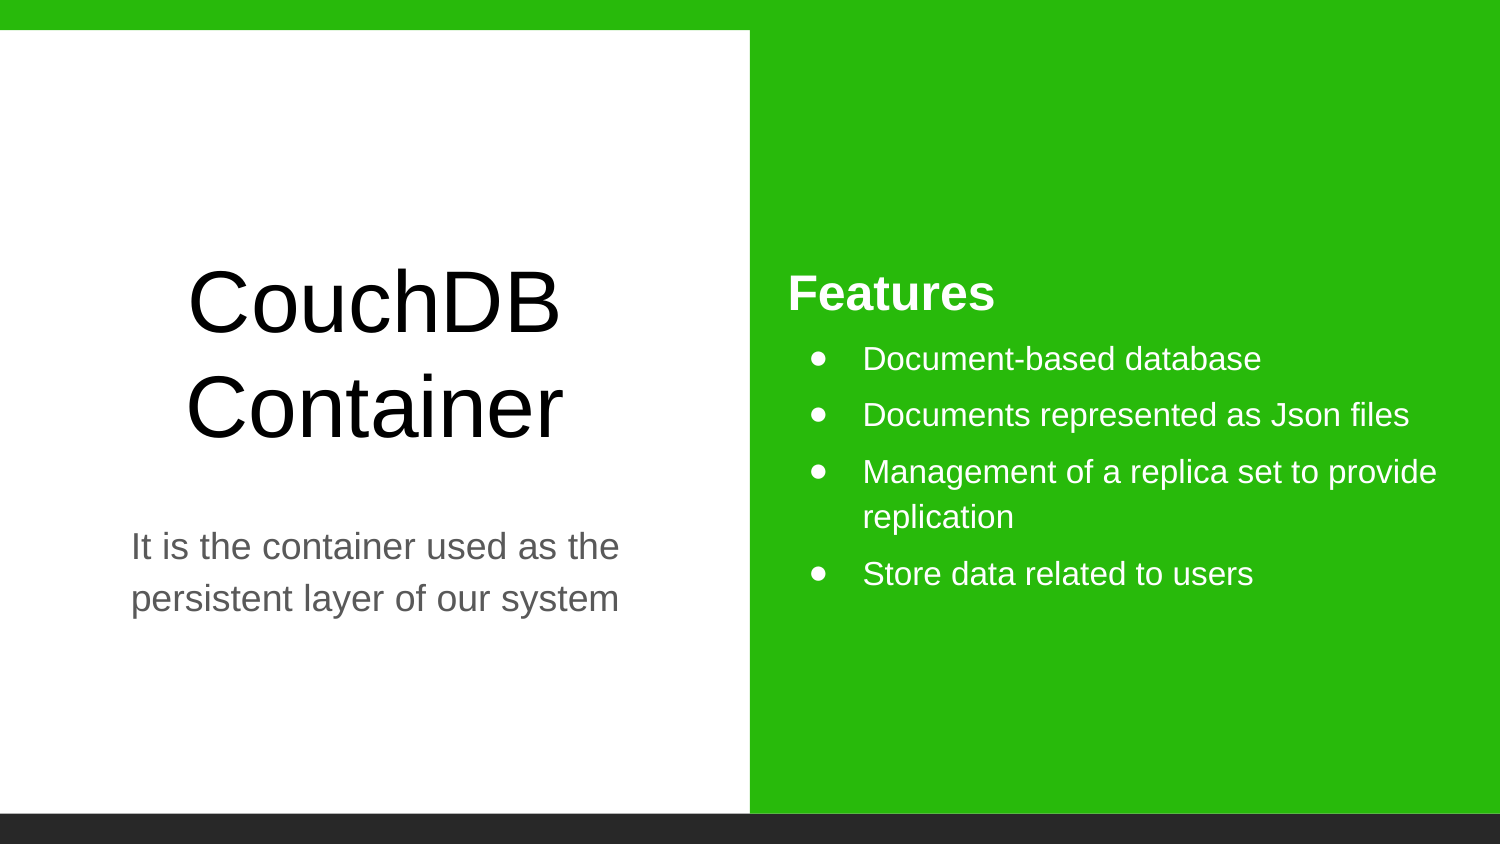

Features
Document-based database
Documents represented as Json files
Management of a replica set to provide replication
Store data related to users
# CouchDB Container
It is the container used as the persistent layer of our system